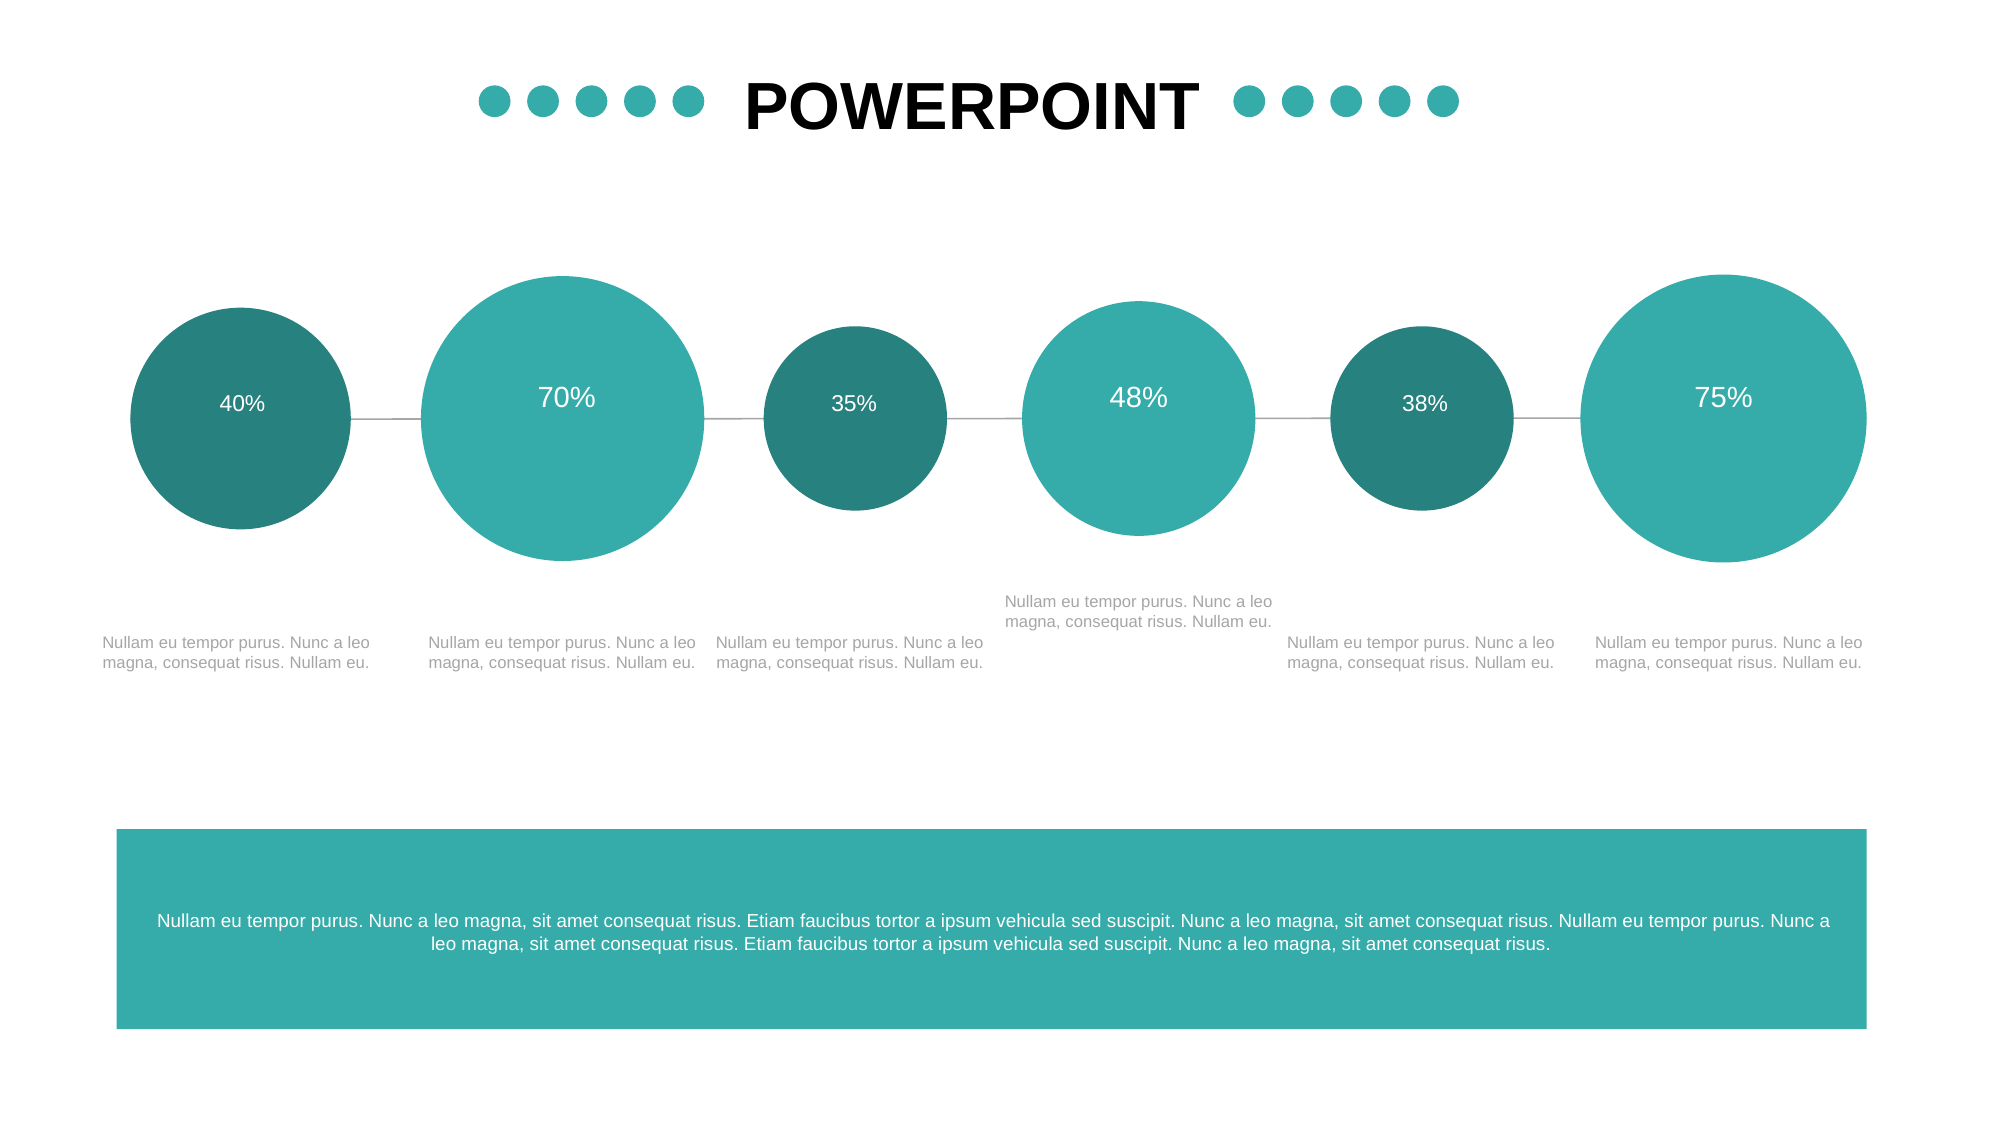

POWERPOINT

70%
48%
75%
40%
35%
38%

Nullam eu tempor purus. Nunc a leo magna, consequat risus. Nullam eu.
Nullam eu tempor purus. Nunc a leo magna, consequat risus. Nullam eu.
Nullam eu tempor purus. Nunc a leo magna, consequat risus. Nullam eu.
Nullam eu tempor purus. Nunc a leo magna, consequat risus. Nullam eu.
Nullam eu tempor purus. Nunc a leo magna, consequat risus. Nullam eu.
Nullam eu tempor purus. Nunc a leo magna, consequat risus. Nullam eu.

Nullam eu tempor purus. Nunc a leo magna, sit amet consequat risus. Etiam faucibus tortor a ipsum vehicula sed suscipit. Nunc a leo magna, sit amet consequat risus. Nullam eu tempor purus. Nunc a leo magna, sit amet consequat risus. Etiam faucibus tortor a ipsum vehicula sed suscipit. Nunc a leo magna, sit amet consequat risus.